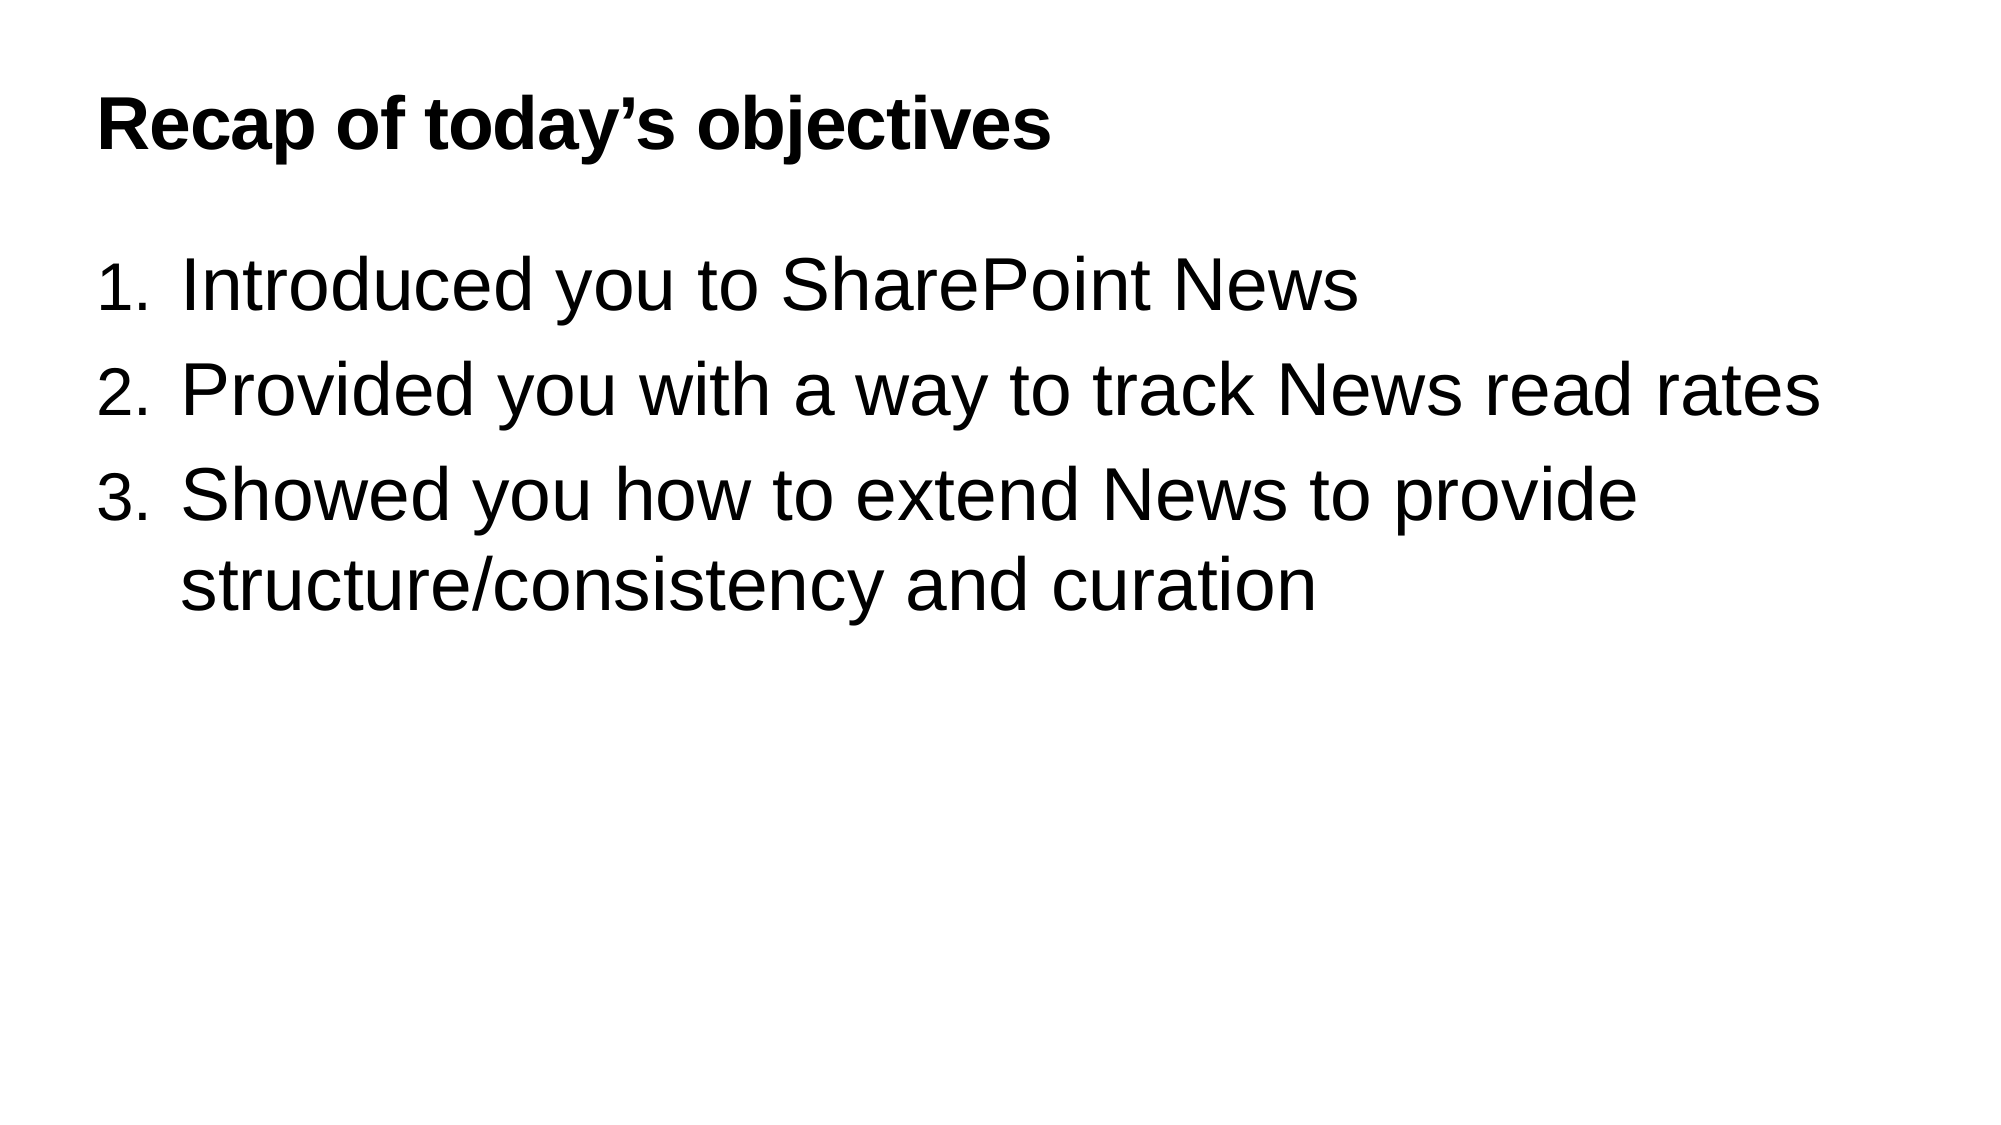

# Recap of today’s objectives
Introduced you to SharePoint News
Provided you with a way to track News read rates
Showed you how to extend News to provide structure/consistency and curation